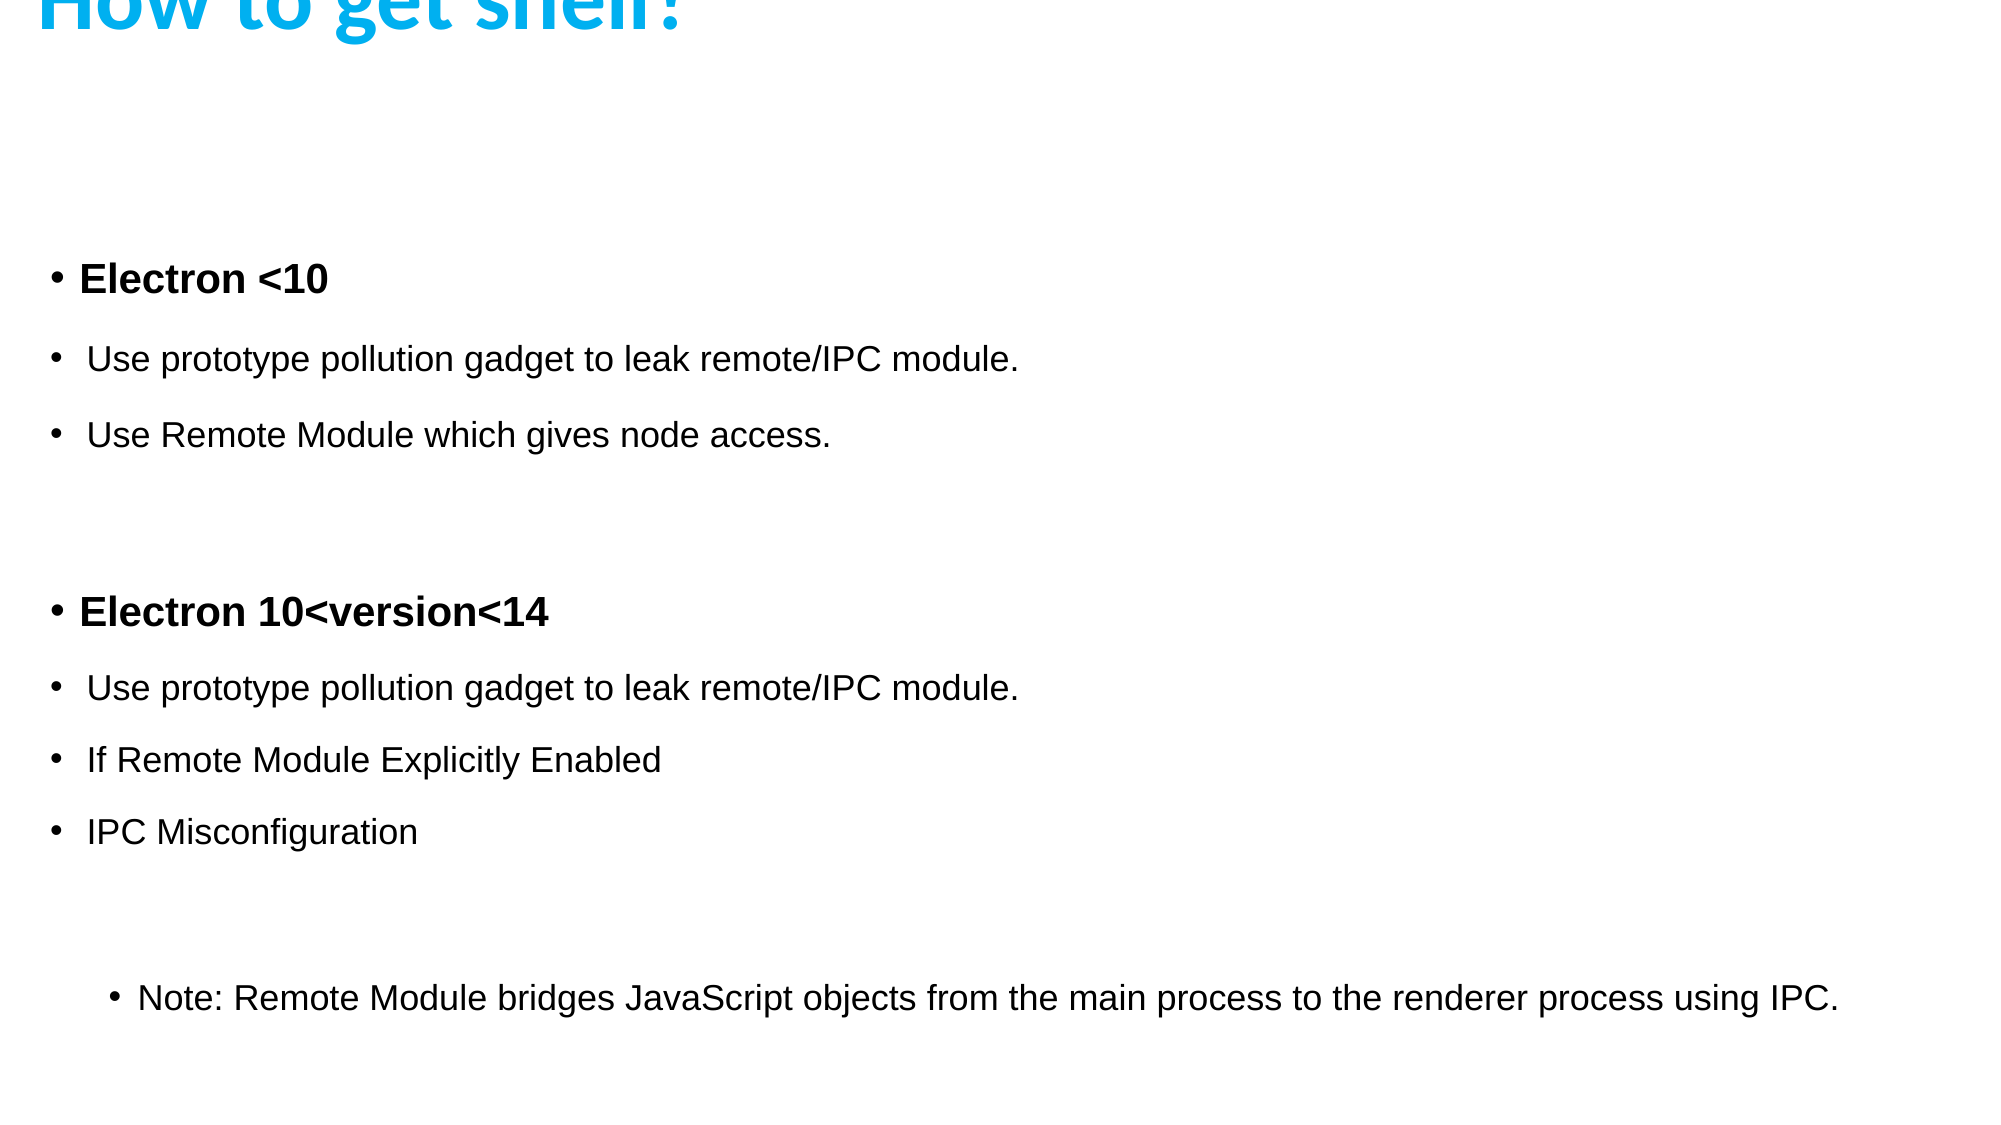

# How to get shell?
Electron <10
Use prototype pollution gadget to leak remote/IPC module.
Use Remote Module which gives node access.

Electron 10<version<14
Use prototype pollution gadget to leak remote/IPC module.
If Remote Module Explicitly Enabled
IPC Misconfiguration

Note: Remote Module bridges JavaScript objects from the main process to the renderer process using IPC.